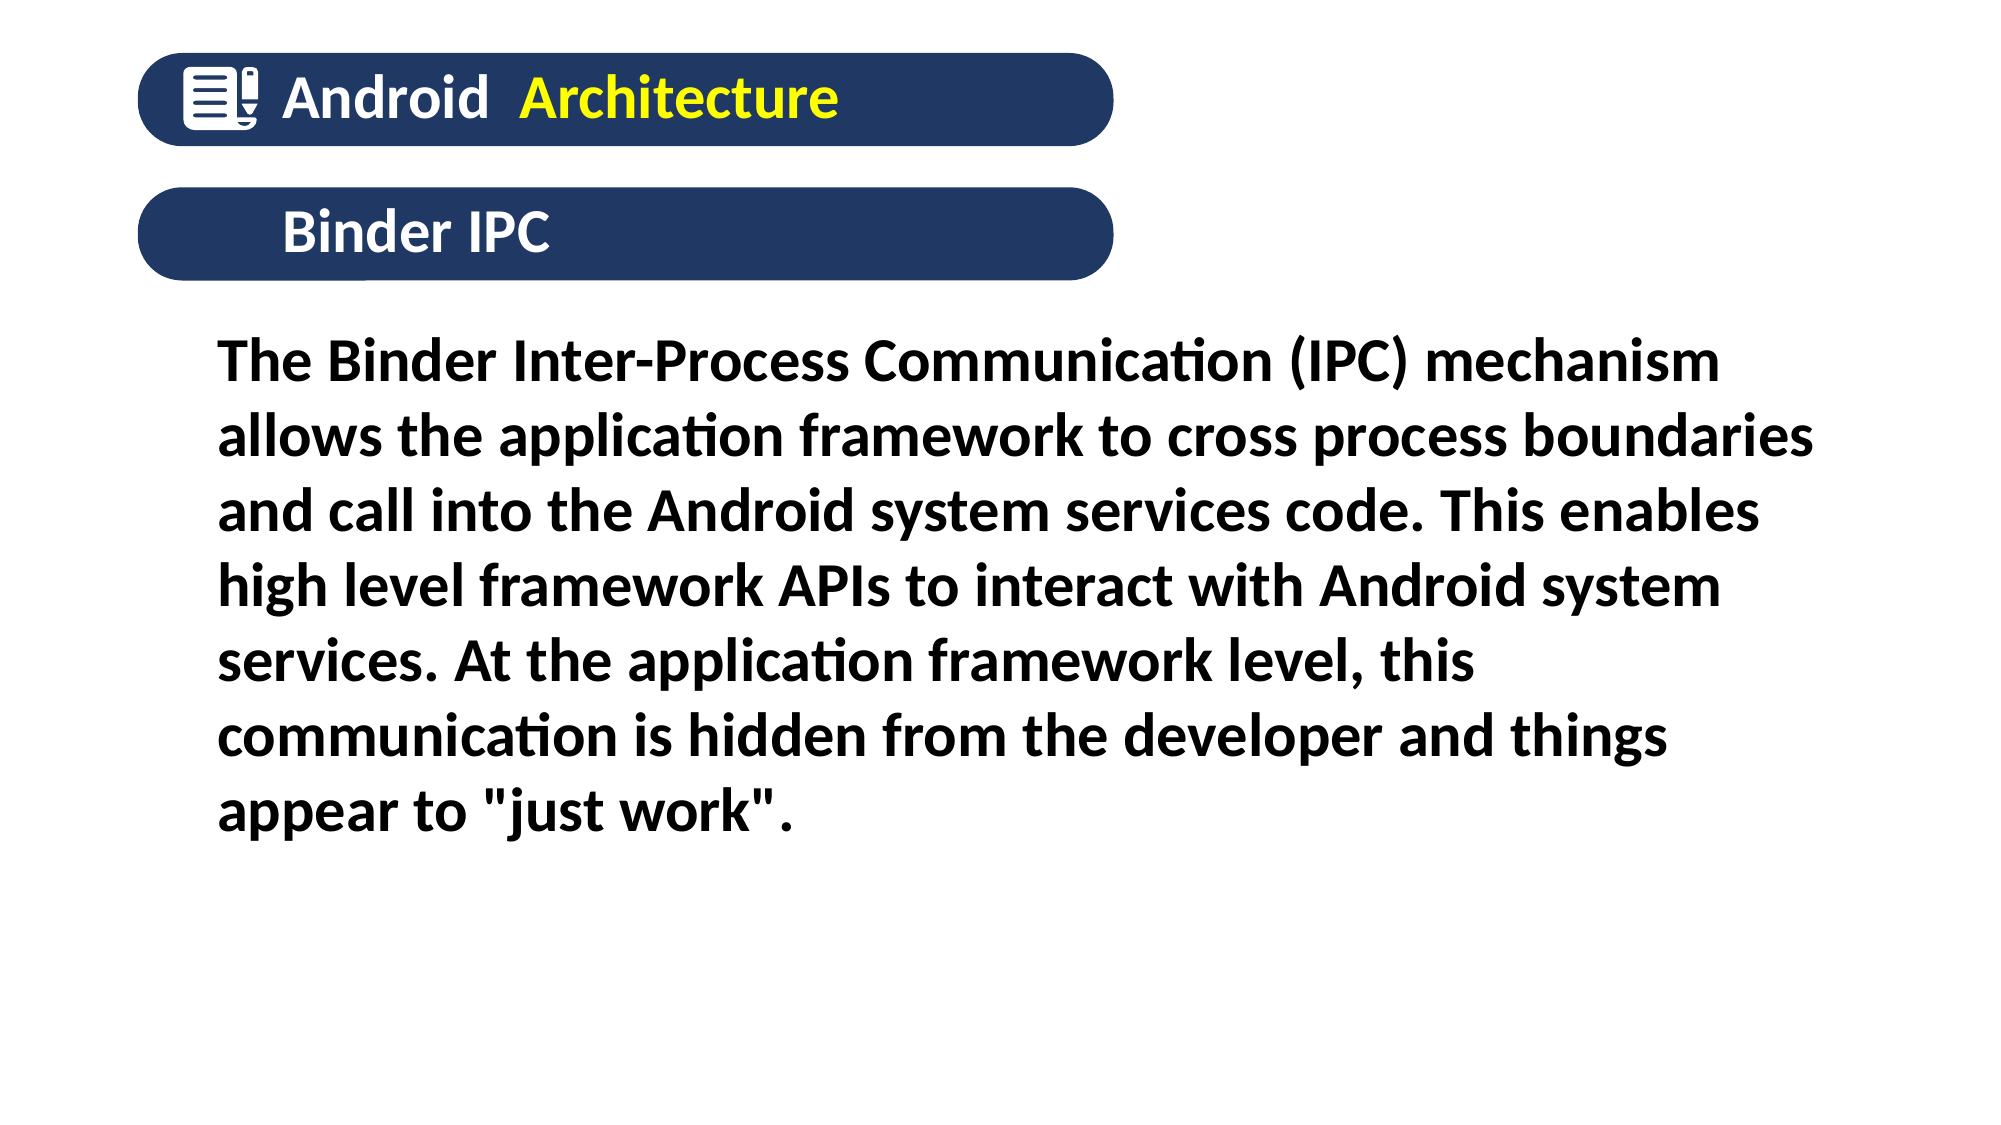

Android  Architecture

Binder IPC

The Binder Inter-Process Communication (IPC) mechanism allows the application framework to cross process boundaries and call into the Android system services code. This enables high level framework APIs to interact with Android system services. At the application framework level, this communication is hidden from the developer and things appear to "just work".